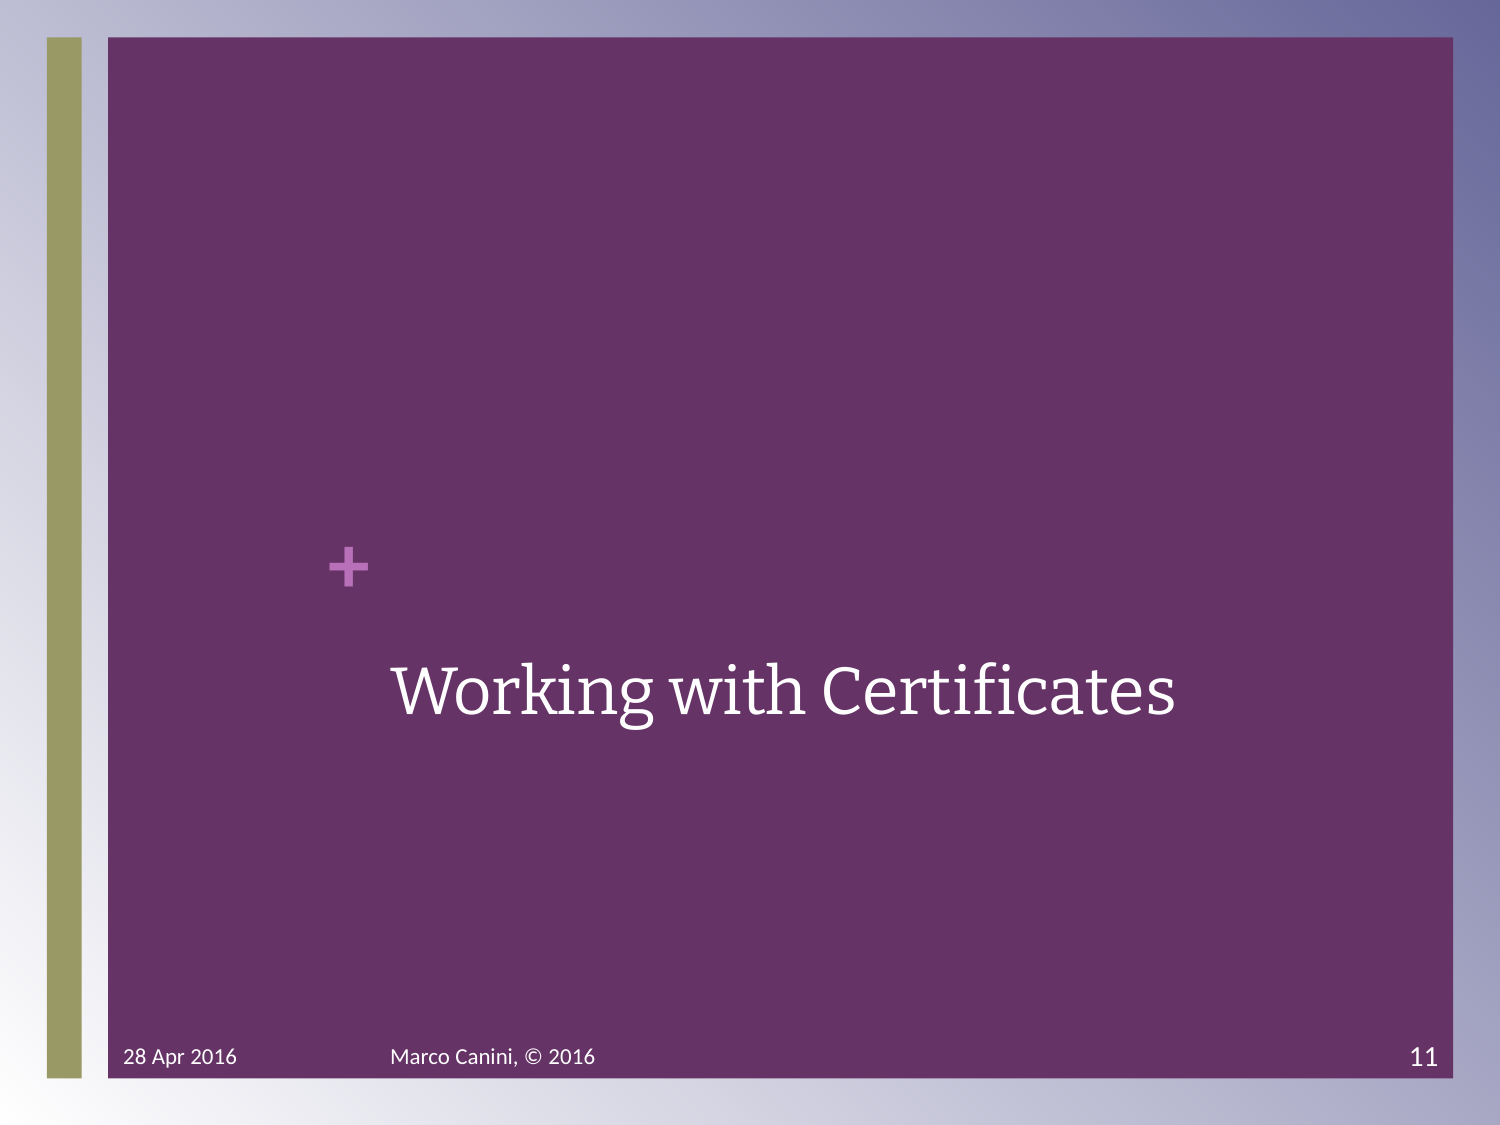

# Working with Certificates

28 Apr 2016
Marco Canini, © 2016
11